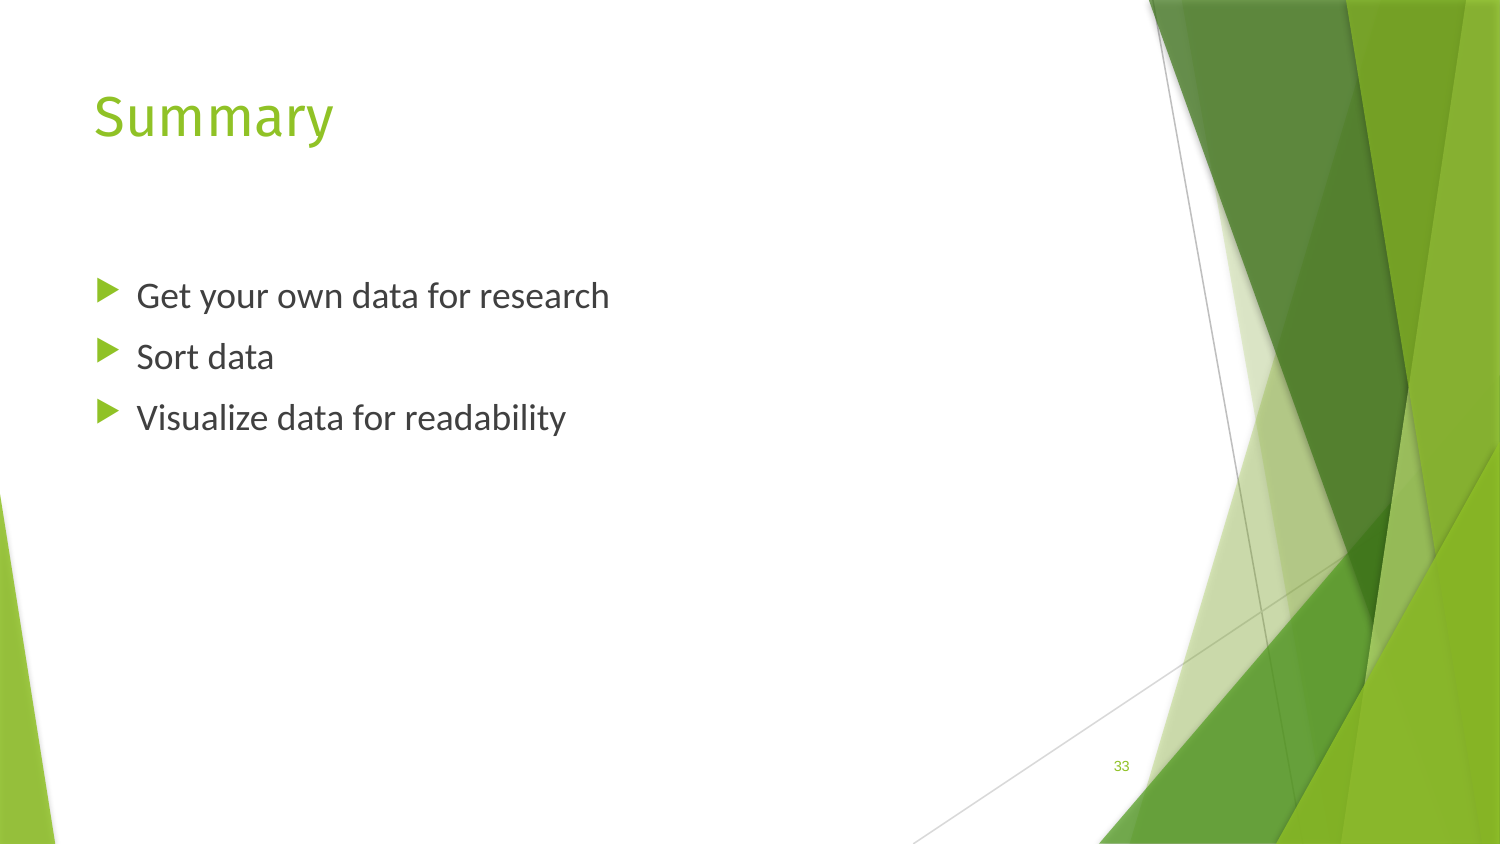

# Summary
Get your own data for research
Sort data
Visualize data for readability

33